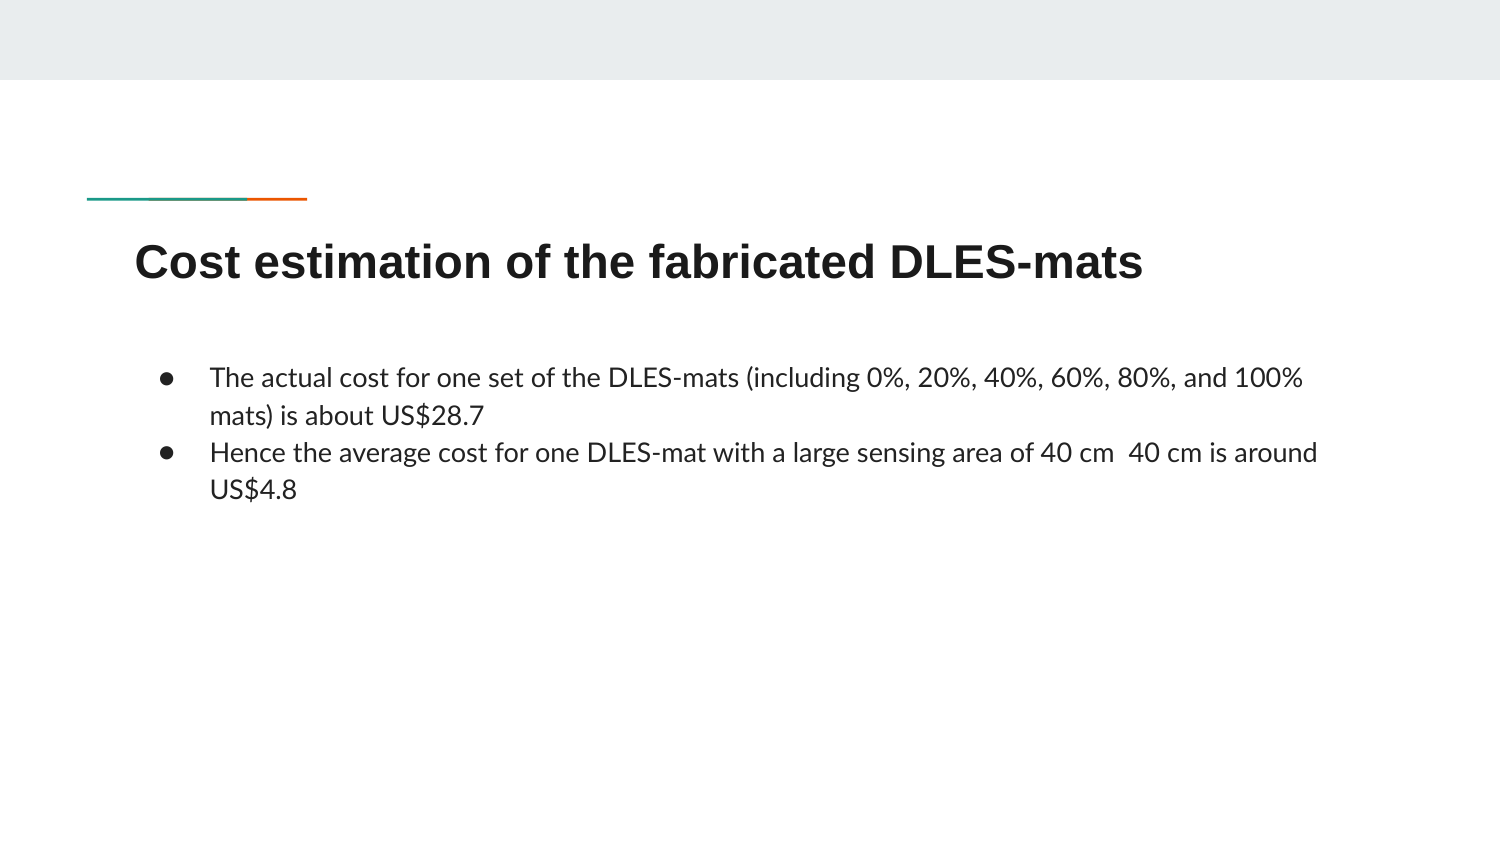

# Cost estimation of the fabricated DLES-mats
The actual cost for one set of the DLES-mats (including 0%, 20%, 40%, 60%, 80%, and 100% mats) is about US$28.7
Hence the average cost for one DLES-mat with a large sensing area of 40 cm  40 cm is around US$4.8